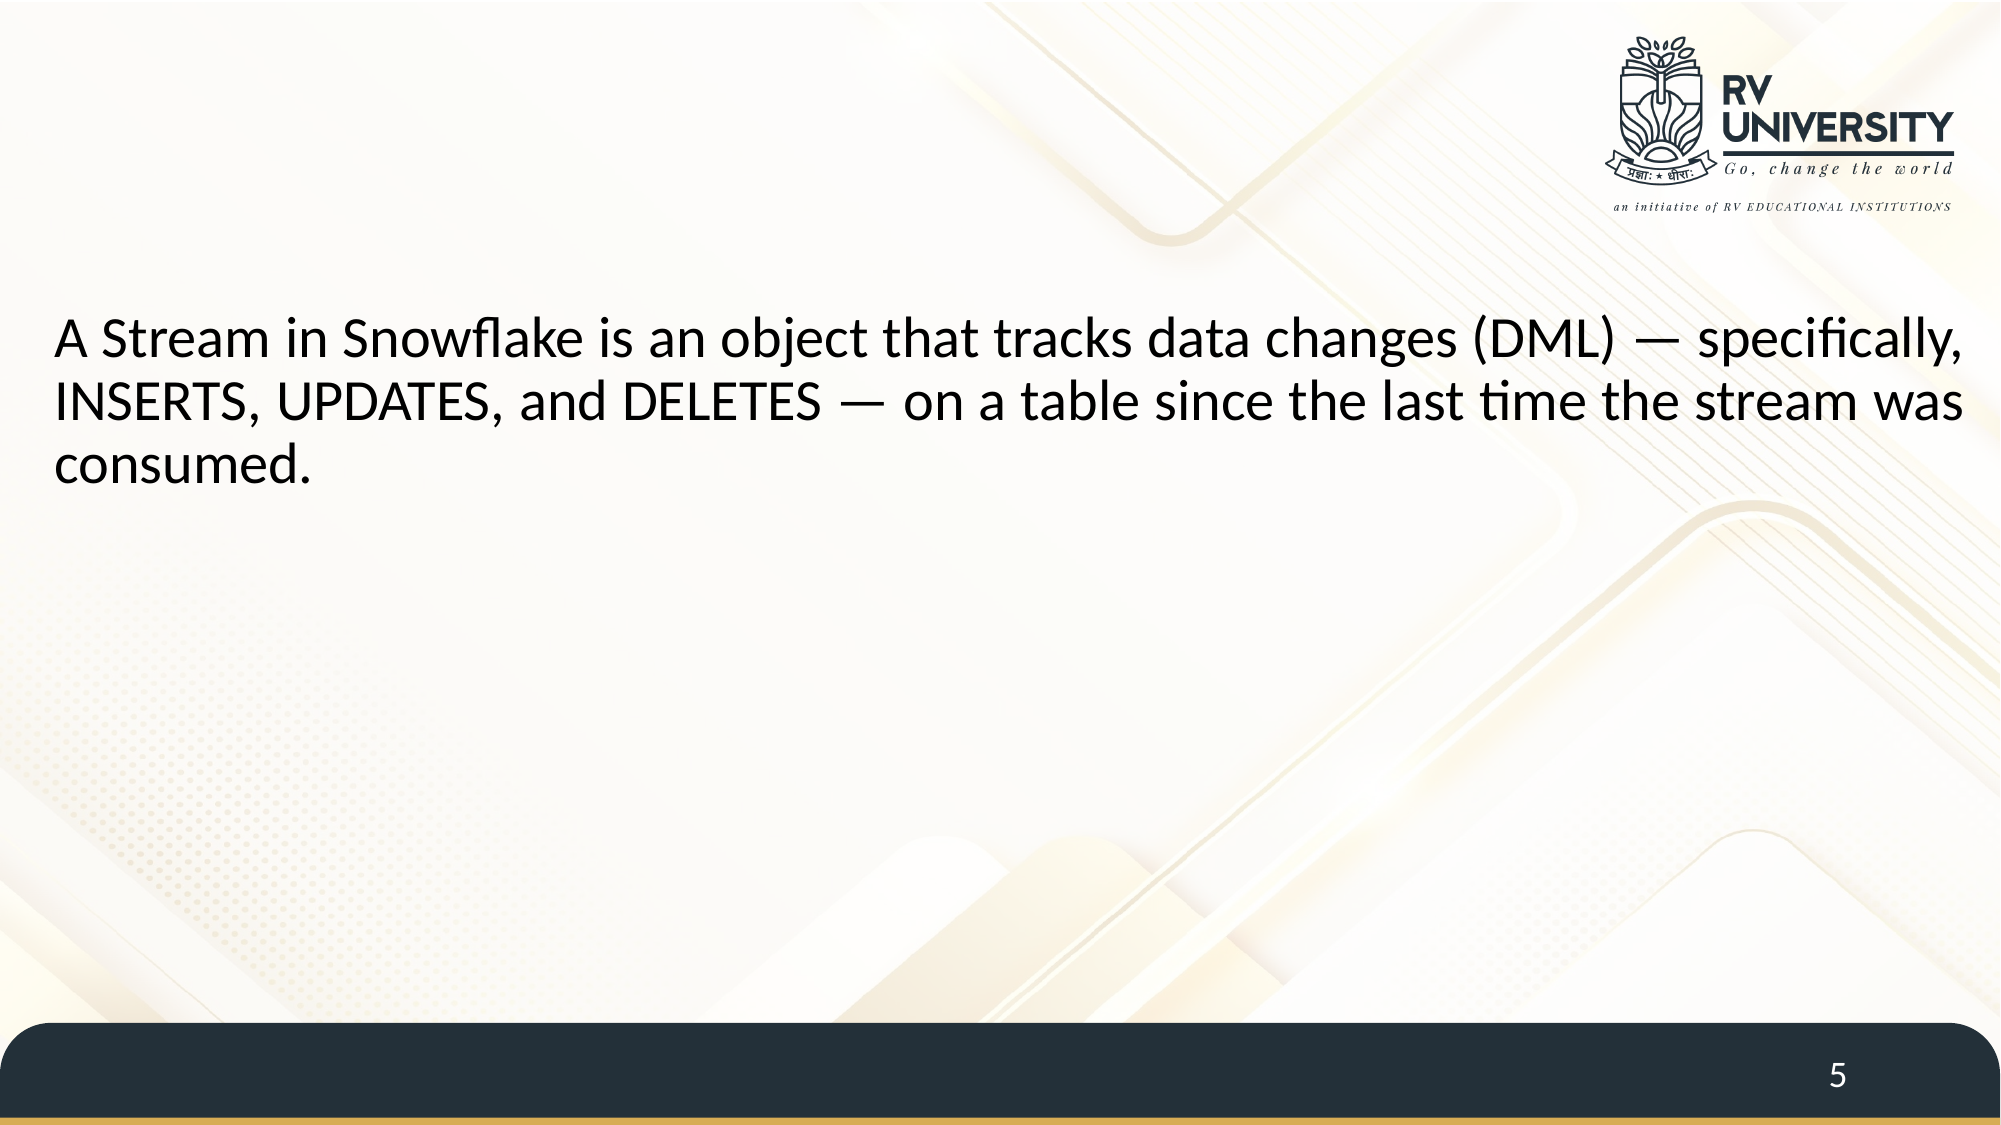

A Stream in Snowflake is an object that tracks data changes (DML) — specifically, INSERTS, UPDATES, and DELETES — on a table since the last time the stream was consumed.
5